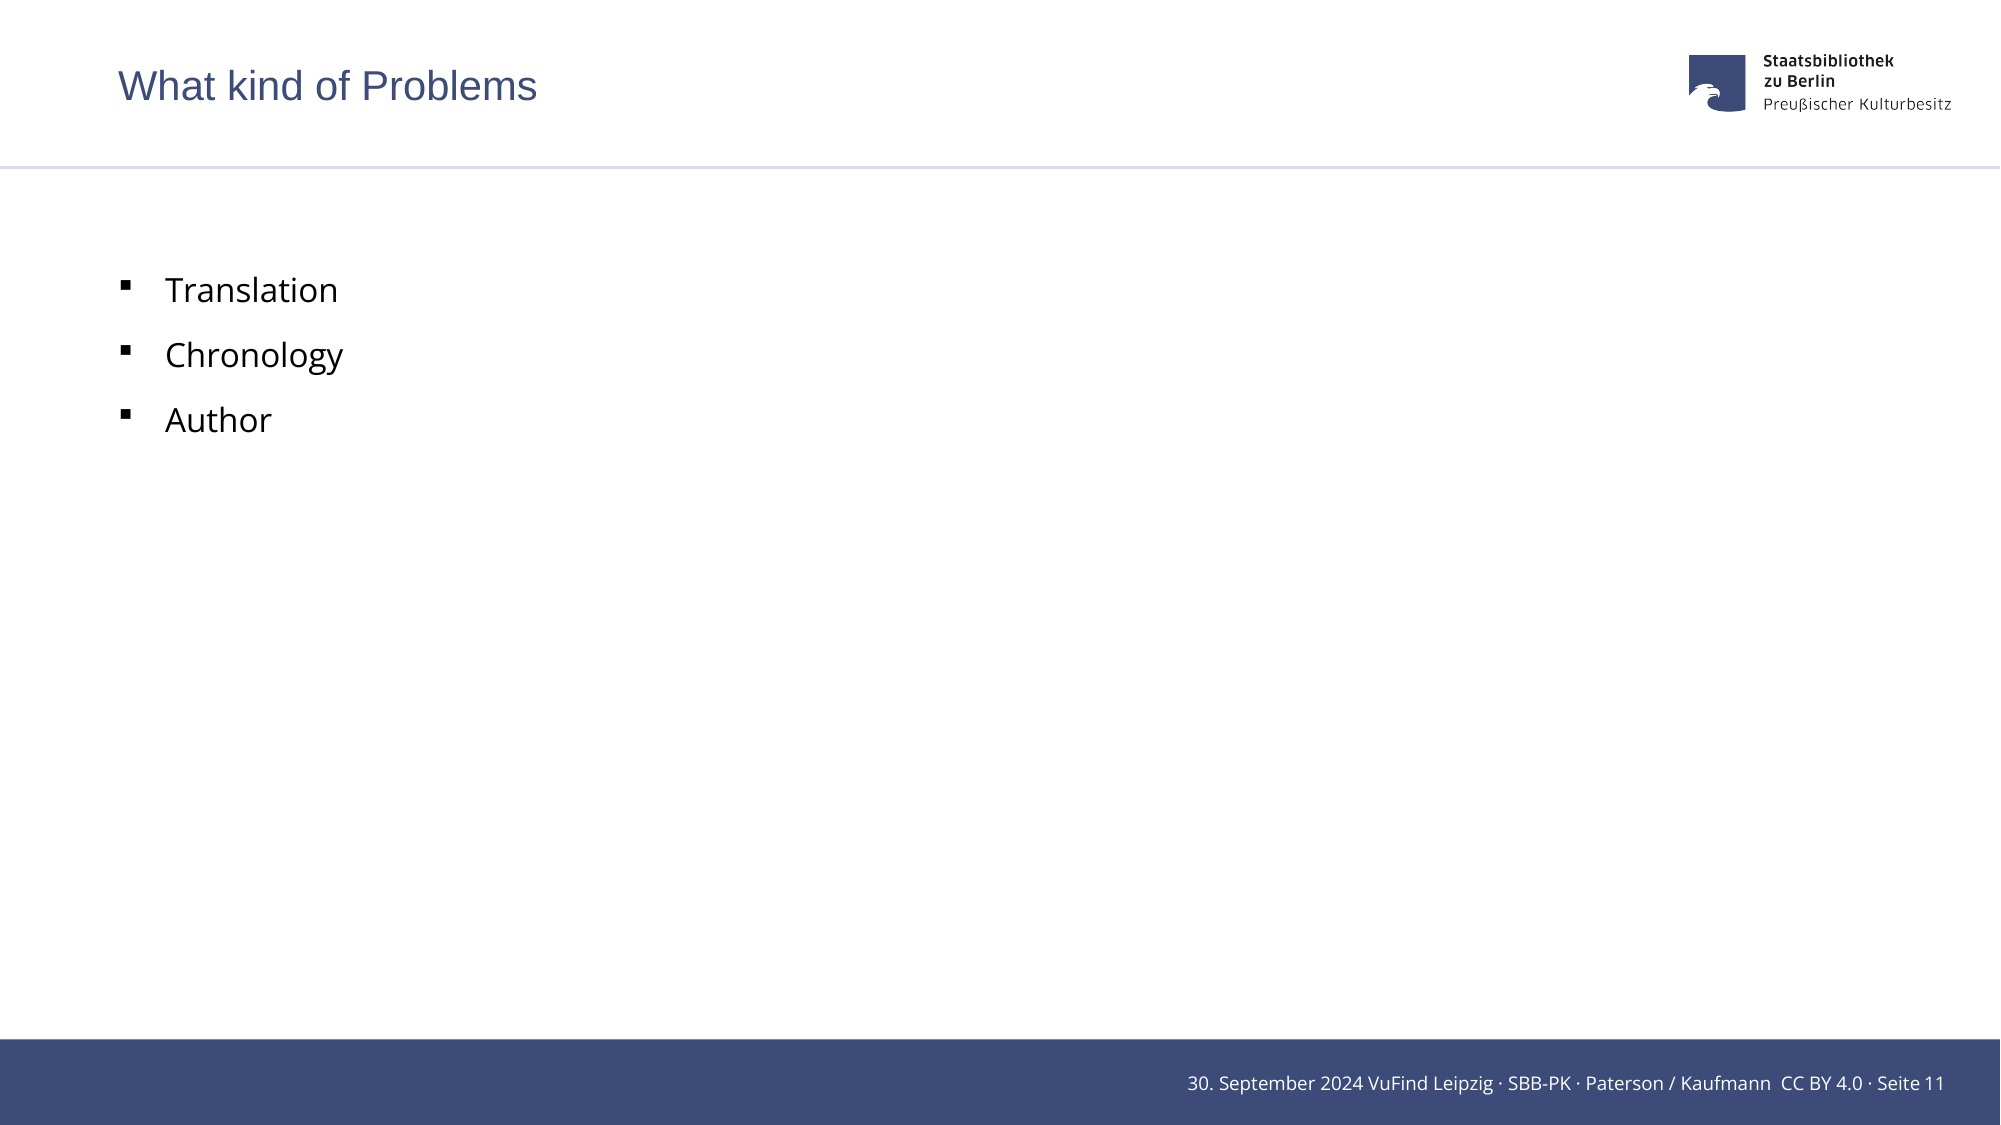

# What kind of Problems
Translation
Chronology
Author